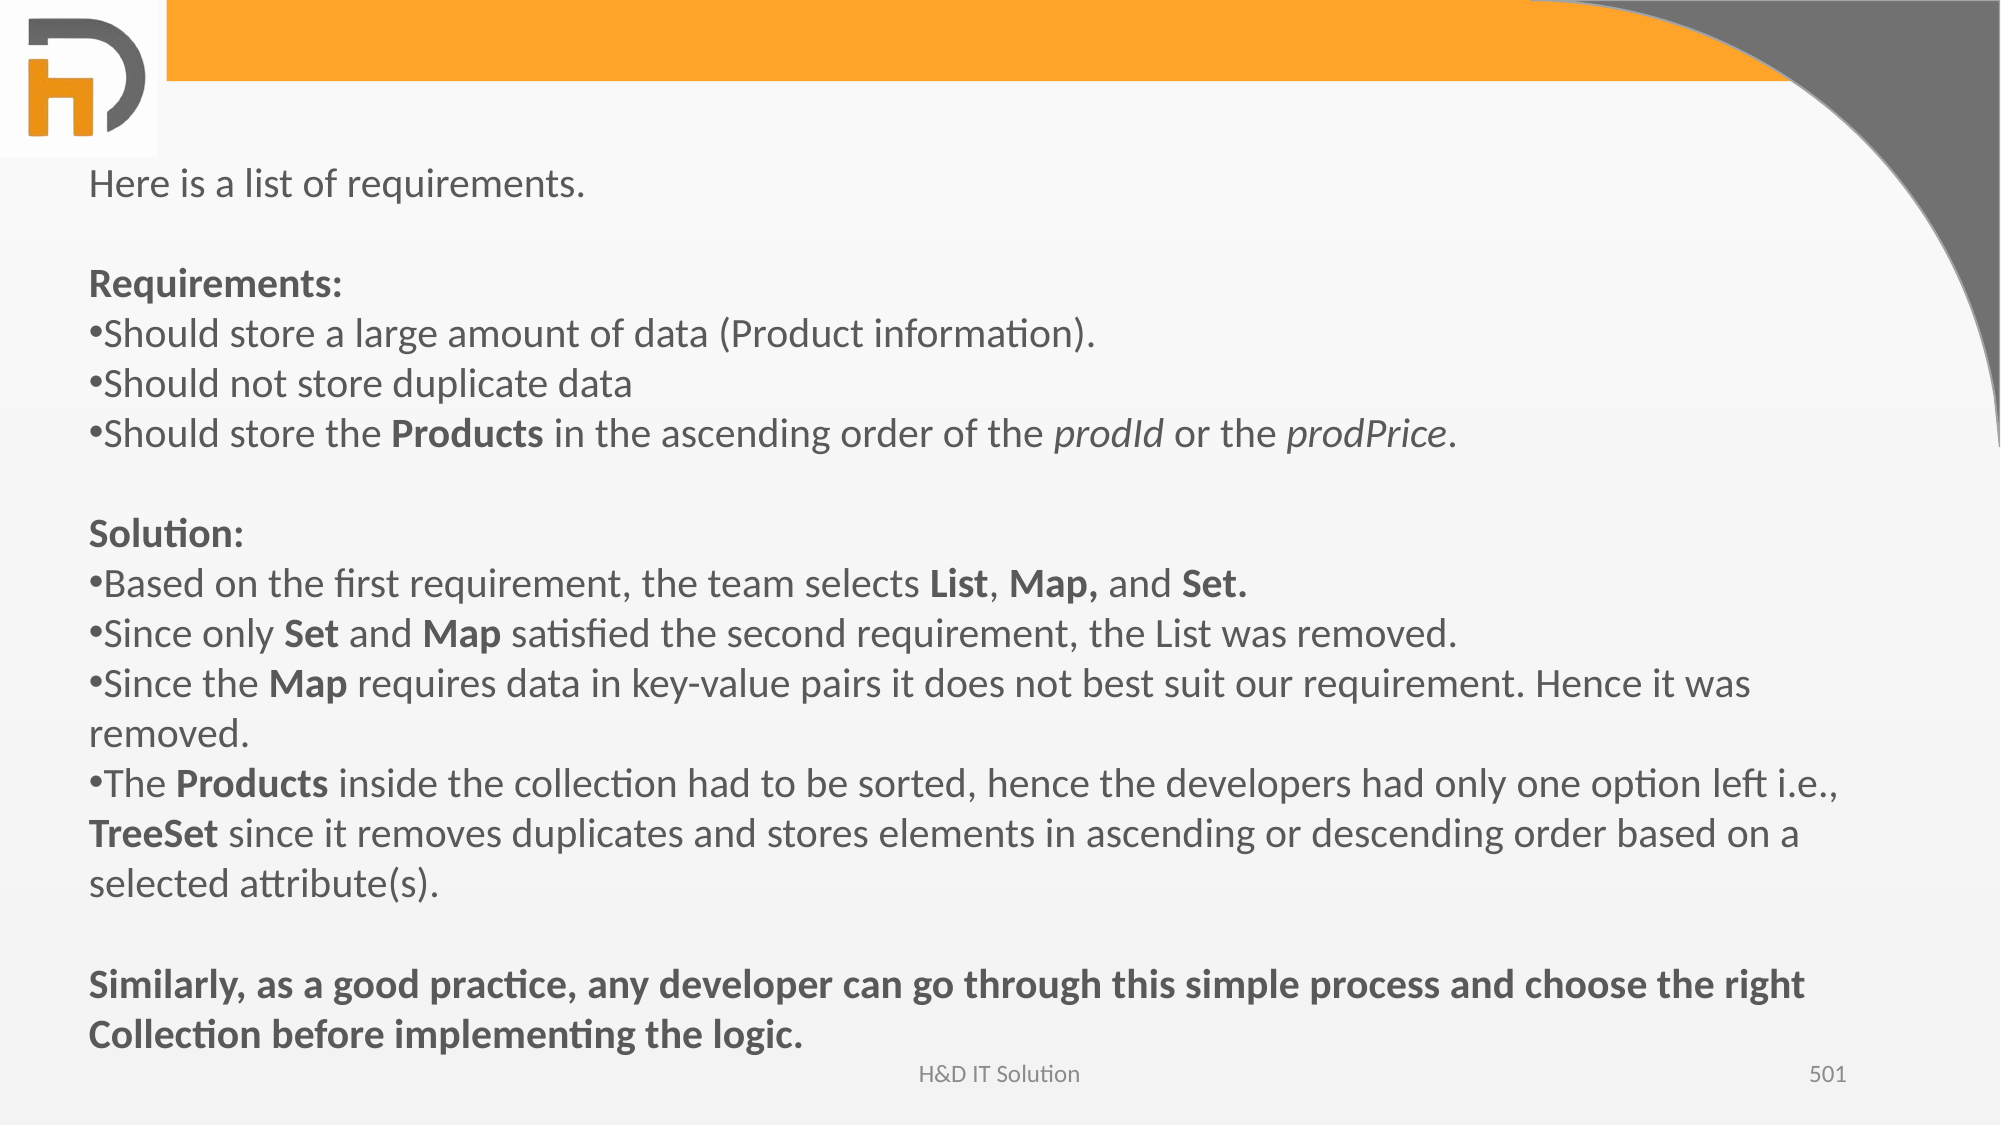

Here is a list of requirements.

Requirements:
Should store a large amount of data (Product information).
Should not store duplicate data
Should store the Products in the ascending order of the prodId or the prodPrice.

Solution:
Based on the first requirement, the team selects List, Map, and Set.
Since only Set and Map satisfied the second requirement, the List was removed.
Since the Map requires data in key-value pairs it does not best suit our requirement. Hence it was removed.
The Products inside the collection had to be sorted, hence the developers had only one option left i.e., TreeSet since it removes duplicates and stores elements in ascending or descending order based on a selected attribute(s).

Similarly, as a good practice, any developer can go through this simple process and choose the right Collection before implementing the logic.
H&D IT Solution
501